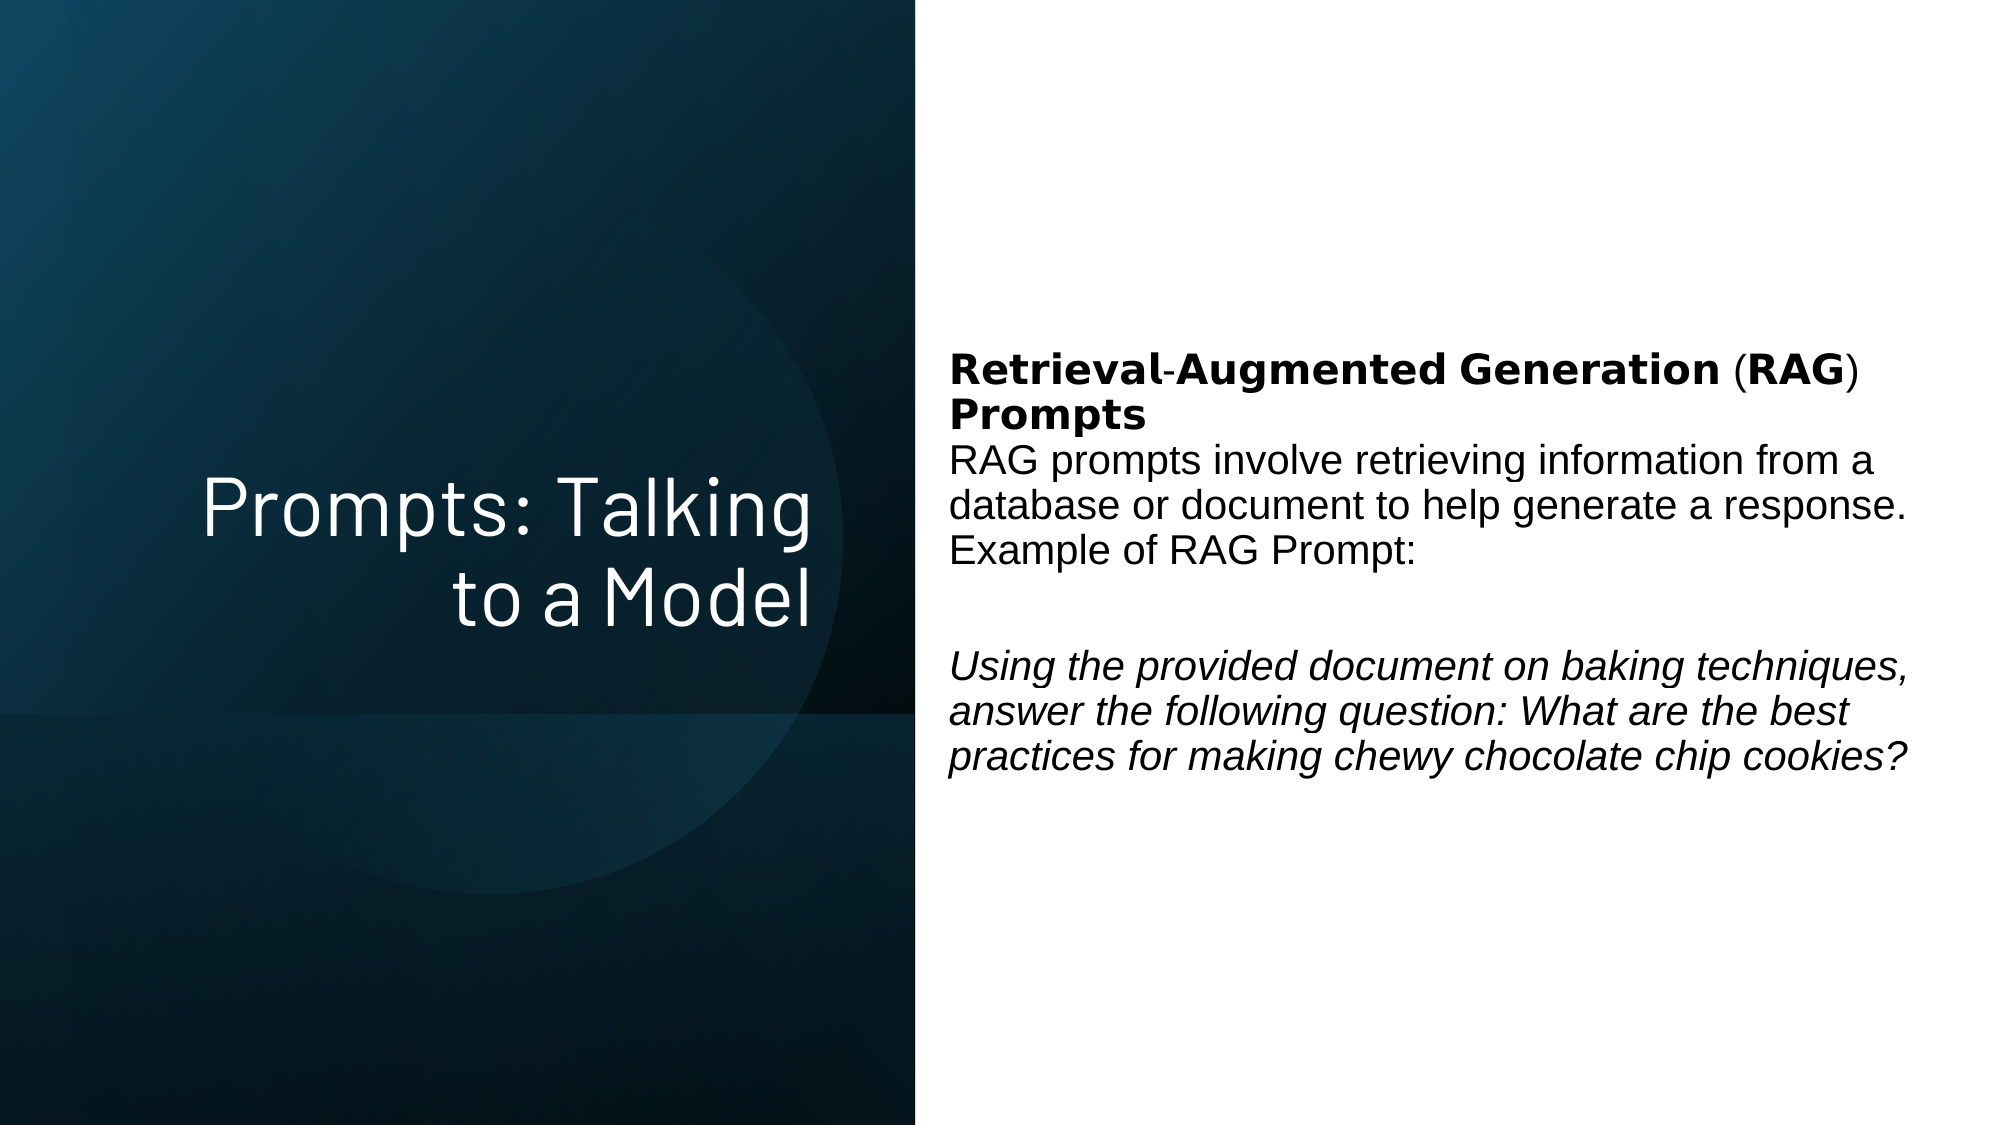

𝗥𝗲𝘁𝗿𝗶𝗲𝘃𝗮𝗹-𝗔𝘂𝗴𝗺𝗲𝗻𝘁𝗲𝗱 𝗚𝗲𝗻𝗲𝗿𝗮𝘁𝗶𝗼𝗻 (𝗥𝗔𝗚) 𝗣𝗿𝗼𝗺𝗽𝘁𝘀
RAG prompts involve retrieving information from a database or document to help generate a response.
Example of RAG Prompt:
Using the provided document on baking techniques, answer the following question: What are the best practices for making chewy chocolate chip cookies?

# Prompts: Talking to a Model